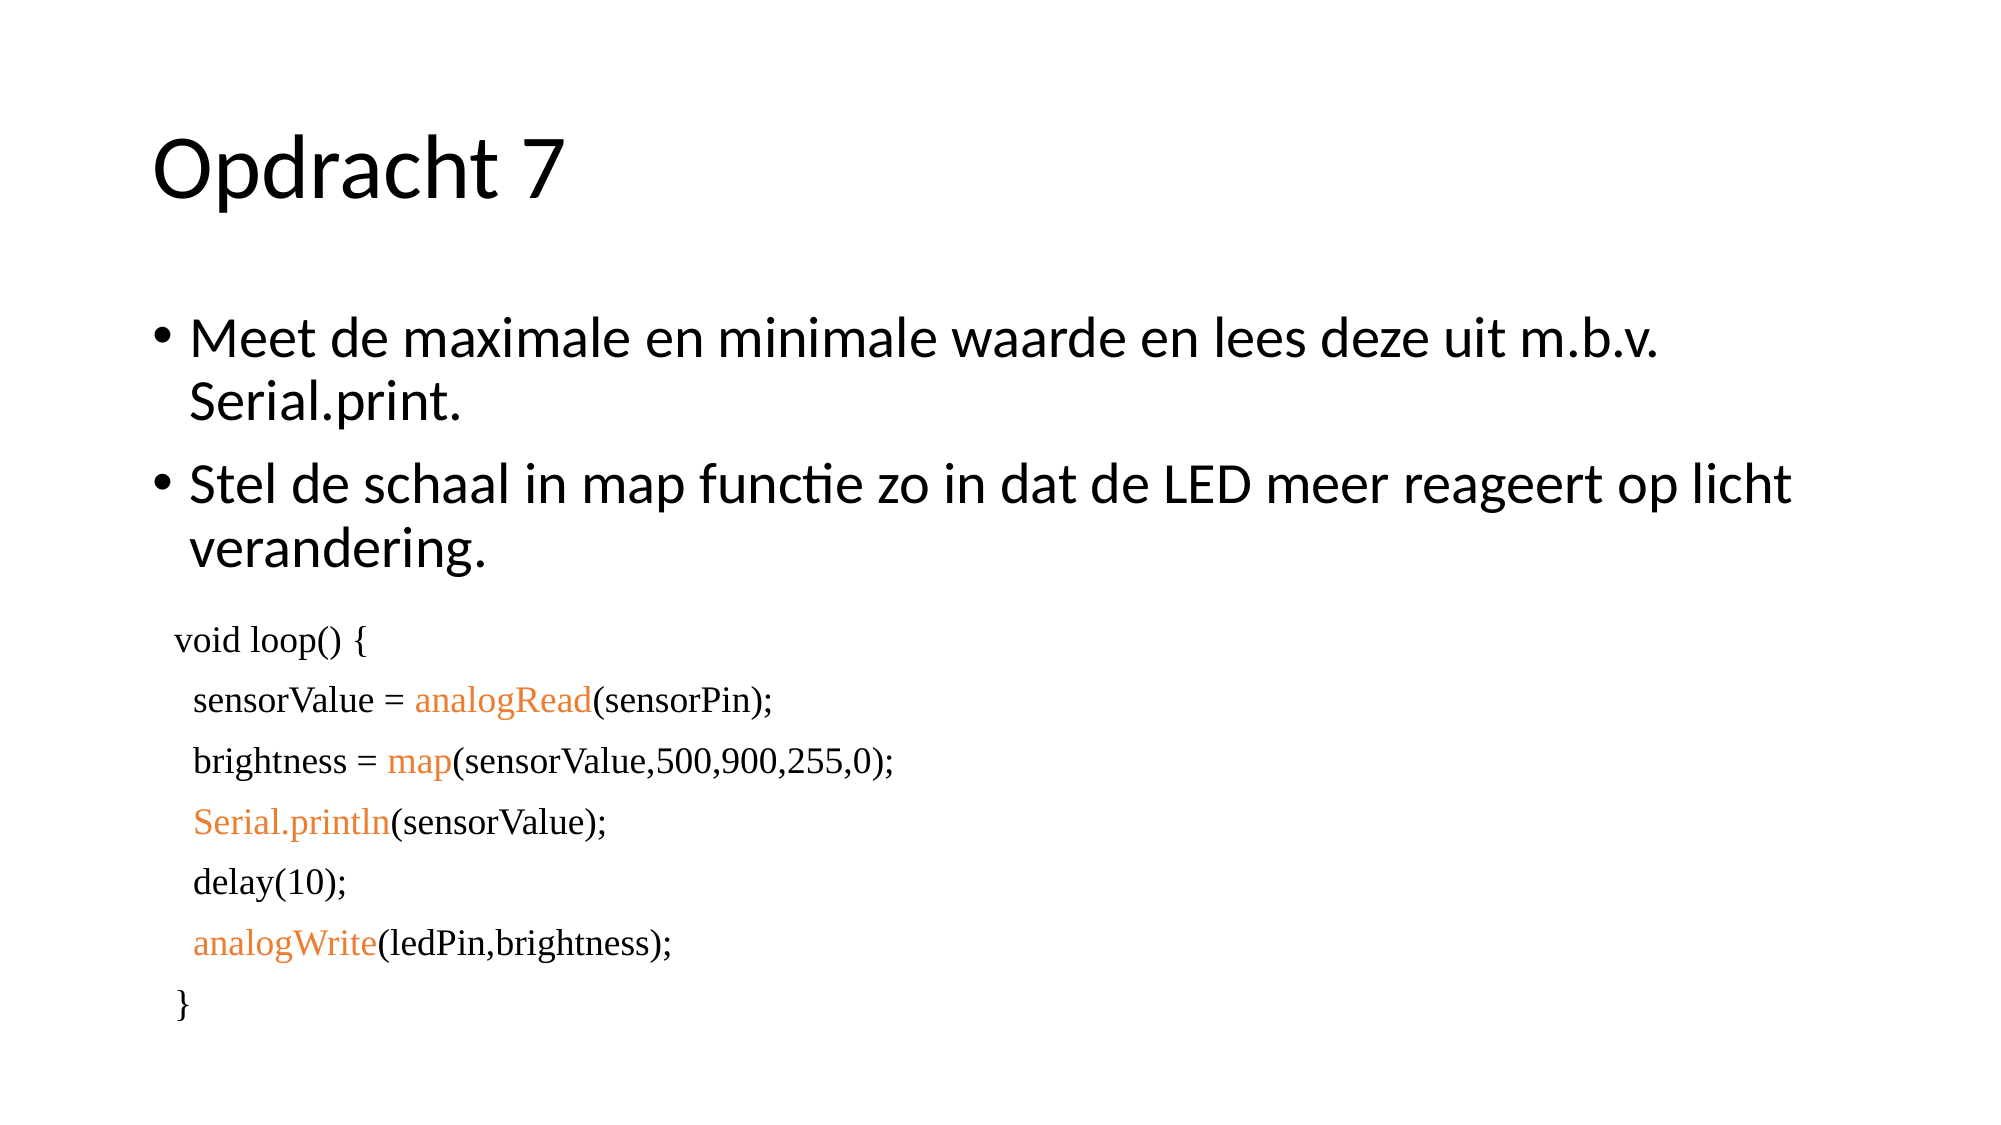

# Opdracht 7
Meet de maximale en minimale waarde en lees deze uit m.b.v. Serial.print.
Stel de schaal in map functie zo in dat de LED meer reageert op licht verandering.
void loop() {
  sensorValue = analogRead(sensorPin);
  brightness = map(sensorValue,500,900,255,0);
  Serial.println(sensorValue);
  delay(10);
  analogWrite(ledPin,brightness);
}